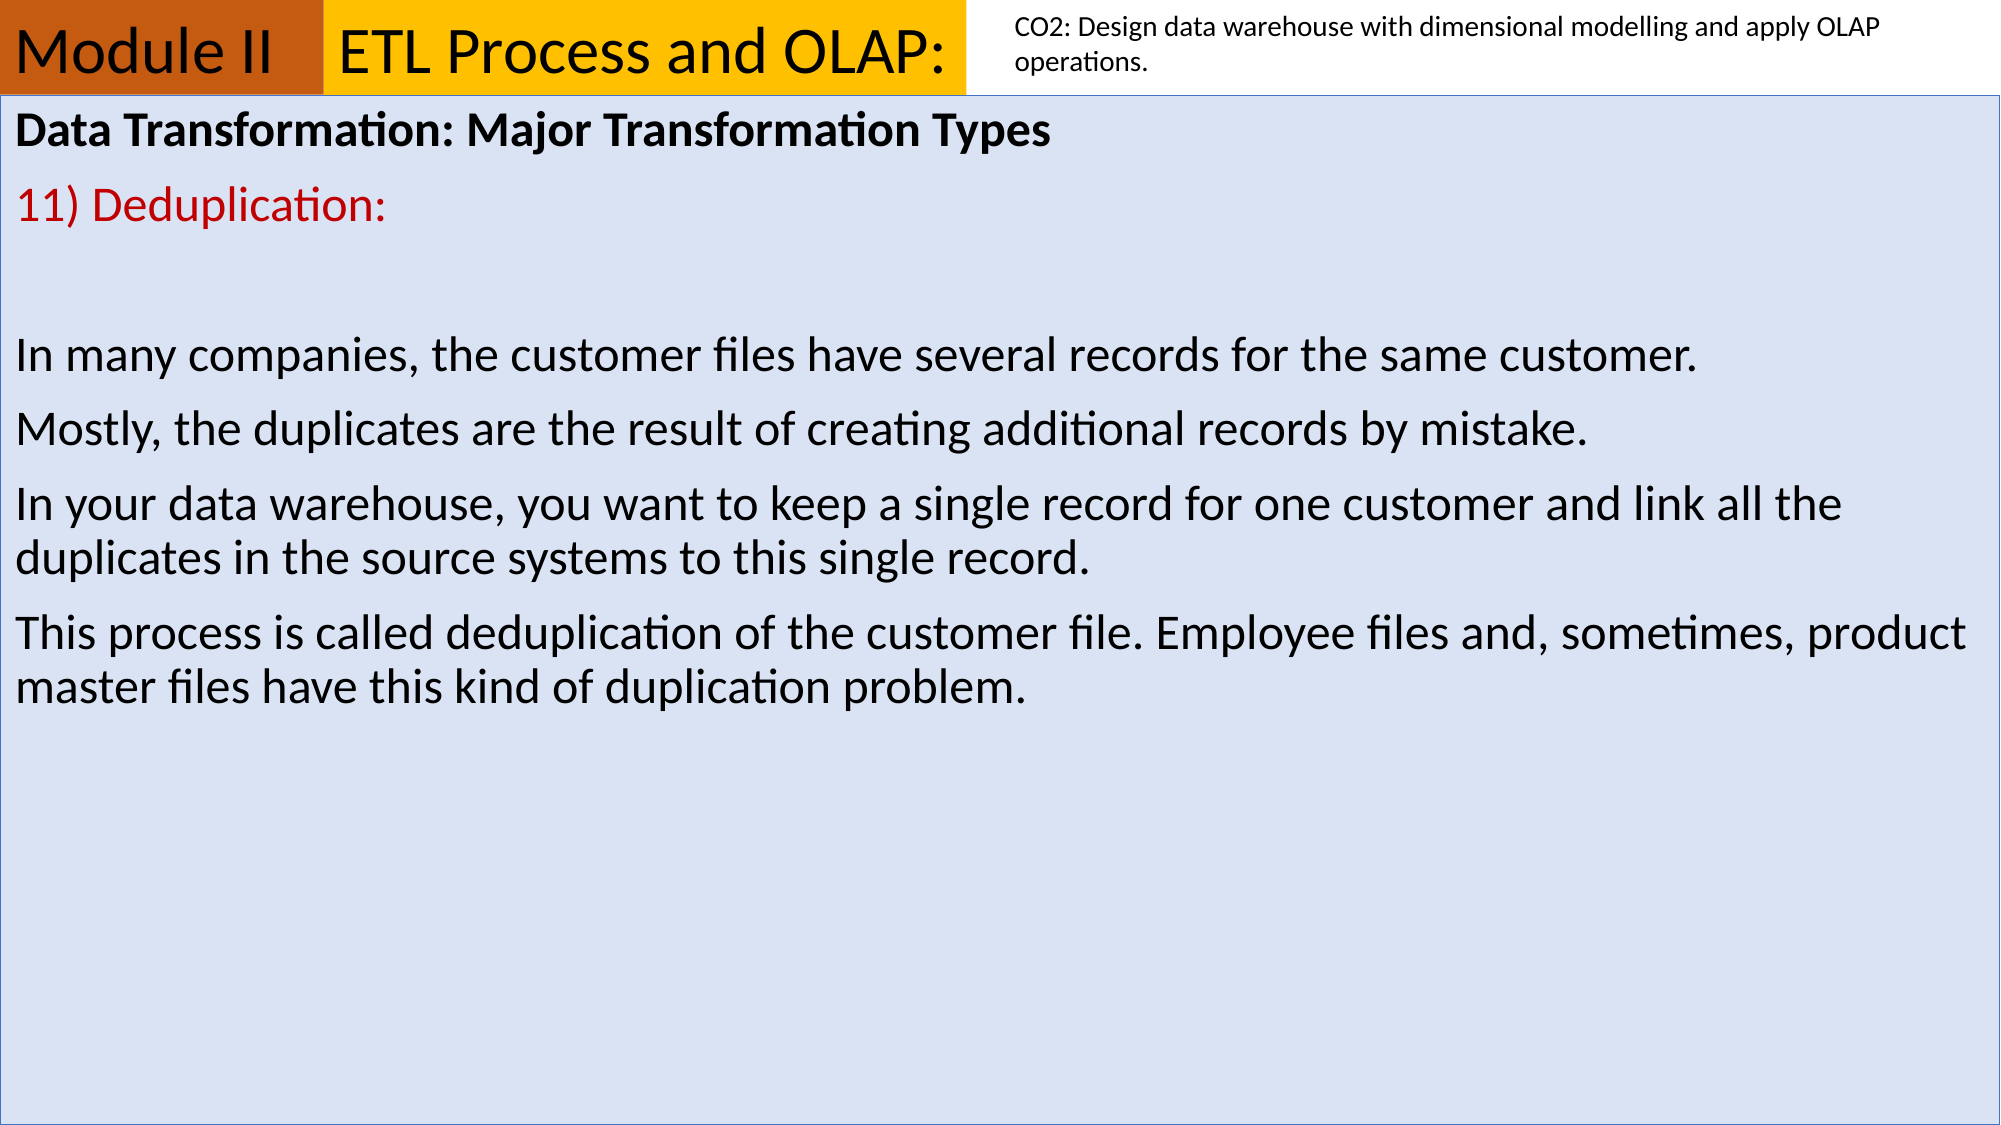

Module II
# ETL Process and OLAP:
CO2: Design data warehouse with dimensional modelling and apply OLAP operations.

Data Transformation: Major Transformation Types
11) Deduplication:

In many companies, the customer files have several records for the same customer.
Mostly, the duplicates are the result of creating additional records by mistake.
In your data warehouse, you want to keep a single record for one customer and link all the duplicates in the source systems to this single record.
This process is called deduplication of the customer file. Employee files and, sometimes, product master files have this kind of duplication problem.